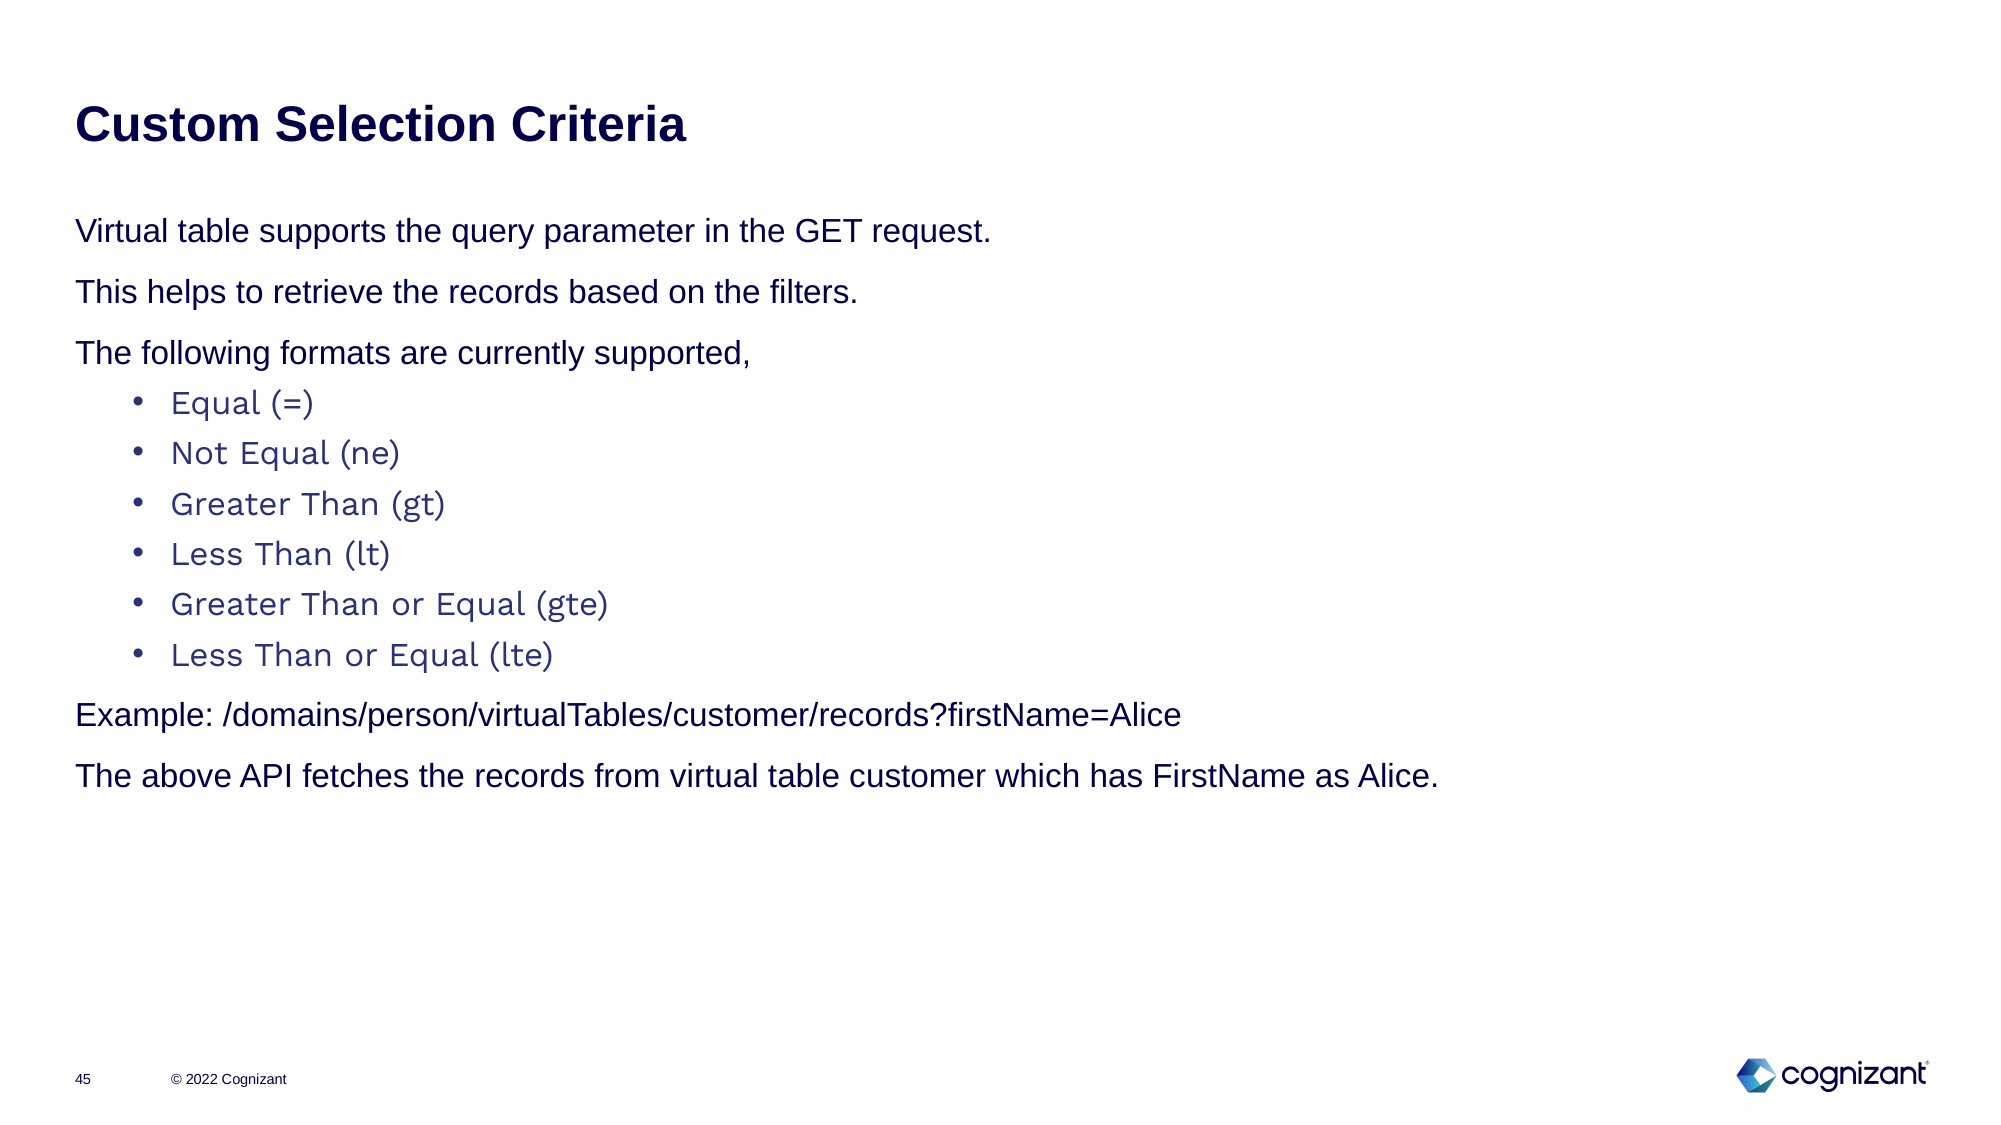

# Custom Selection Criteria
Virtual table supports the query parameter in the GET request.
This helps to retrieve the records based on the filters.
The following formats are currently supported,
Equal (=)
Not Equal (ne)
Greater Than (gt)
Less Than (lt)
Greater Than or Equal (gte)
Less Than or Equal (lte)
Example: /domains/person/virtualTables/customer/records?firstName=Alice
The above API fetches the records from virtual table customer which has FirstName as Alice.
© 2022 Cognizant
45